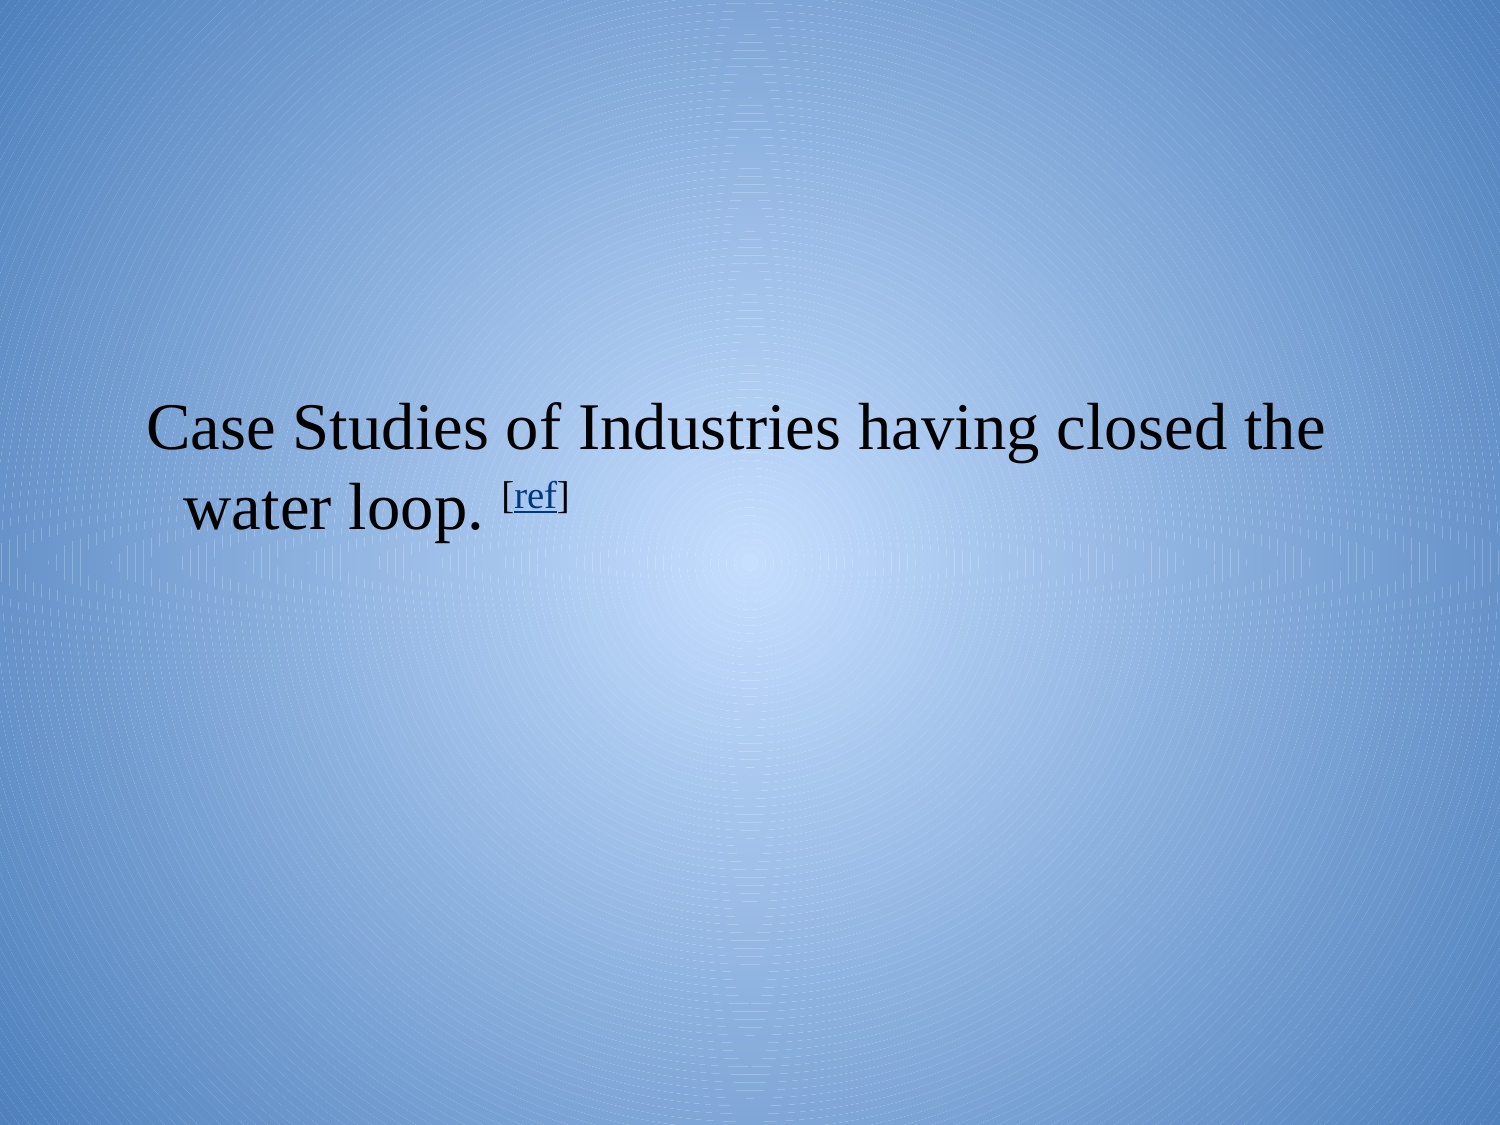

#

Case Studies of Industries having closed the water loop. [ref]